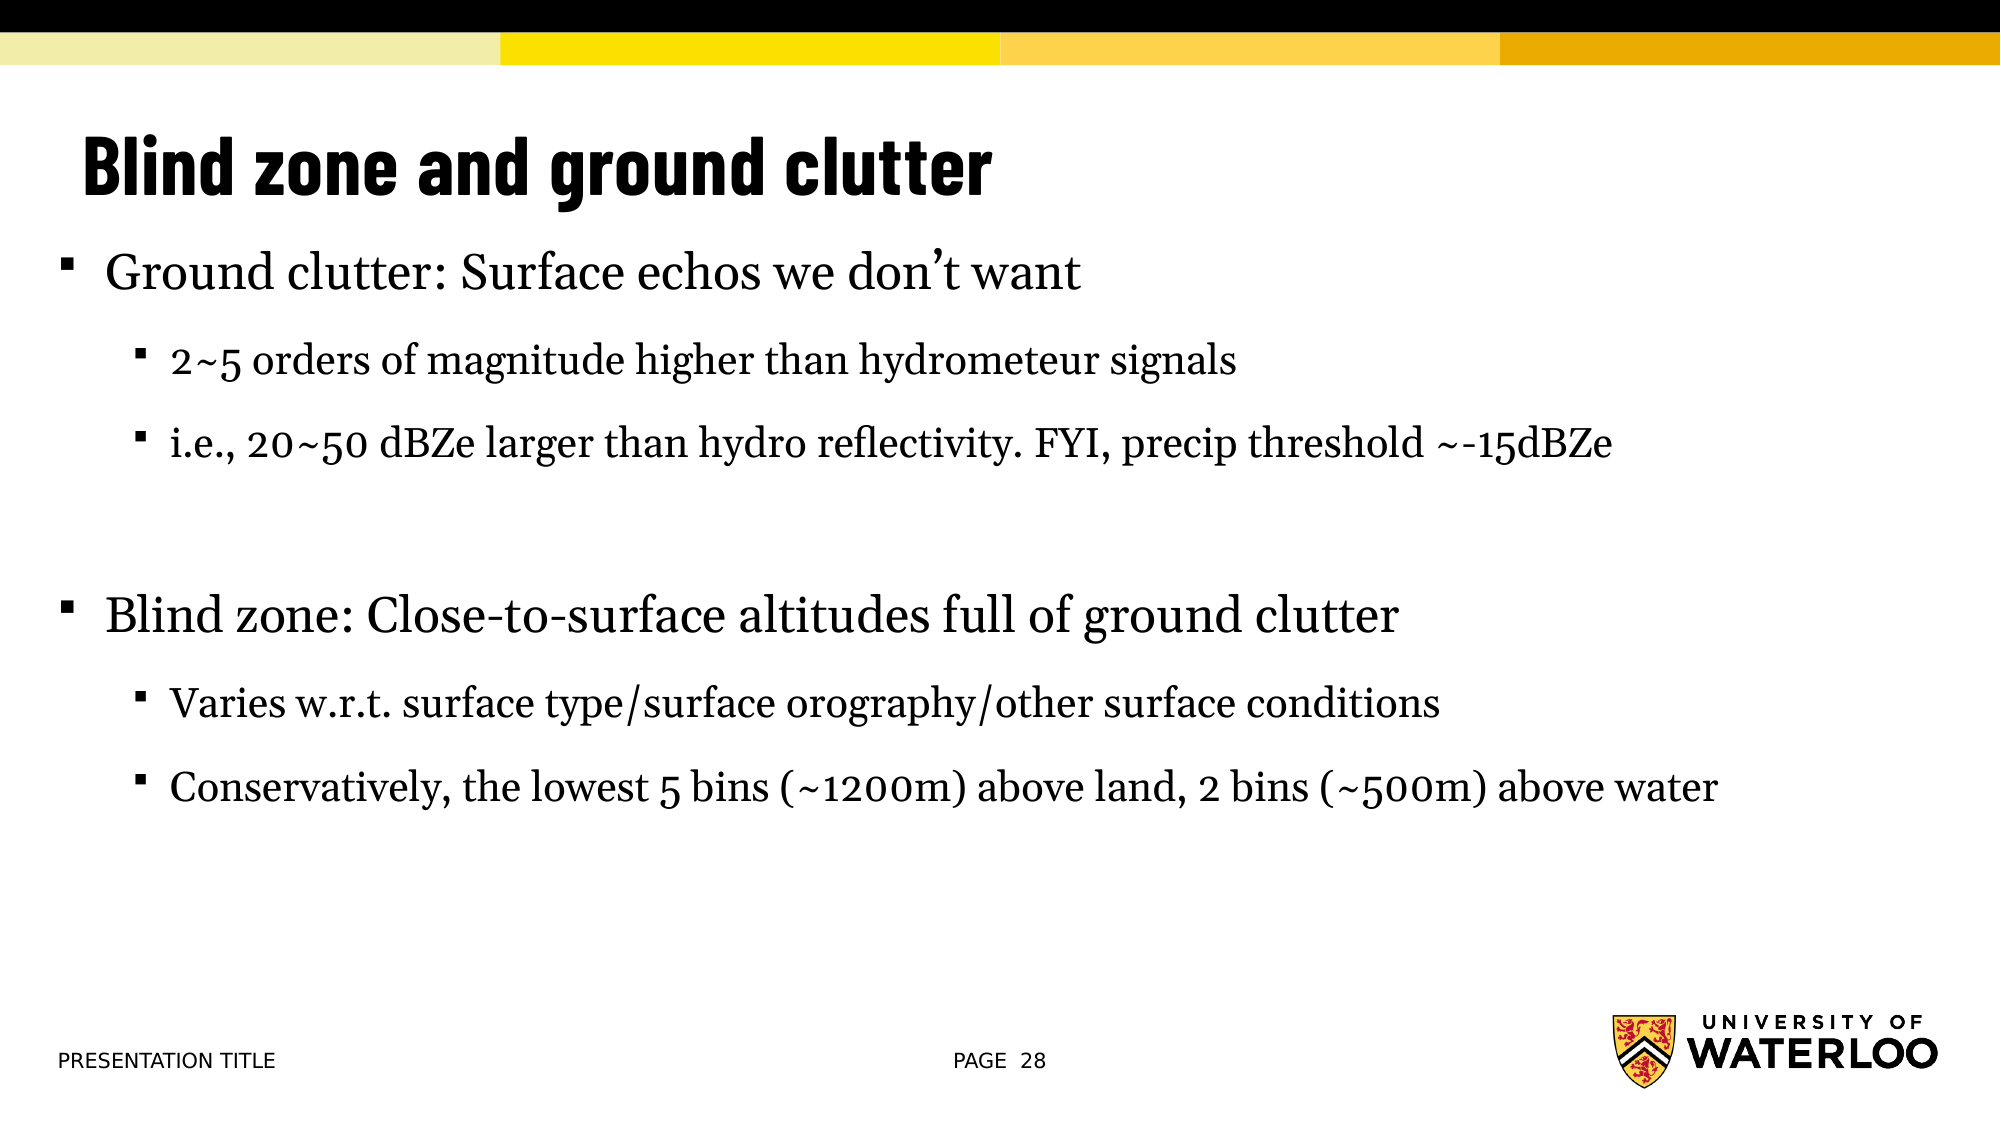

#
Blind zone and ground clutter
Ground clutter: Surface echos we don’t want
2~5 orders of magnitude higher than hydrometeur signals
i.e., 20~50 dBZe larger than hydro reflectivity. FYI, precip threshold ~-15dBZe

Blind zone: Close-to-surface altitudes full of ground clutter
Varies w.r.t. surface type/surface orography/other surface conditions
Conservatively, the lowest 5 bins (~1200m) above land, 2 bins (~500m) above water

PRESENTATION TITLE
PAGE  28